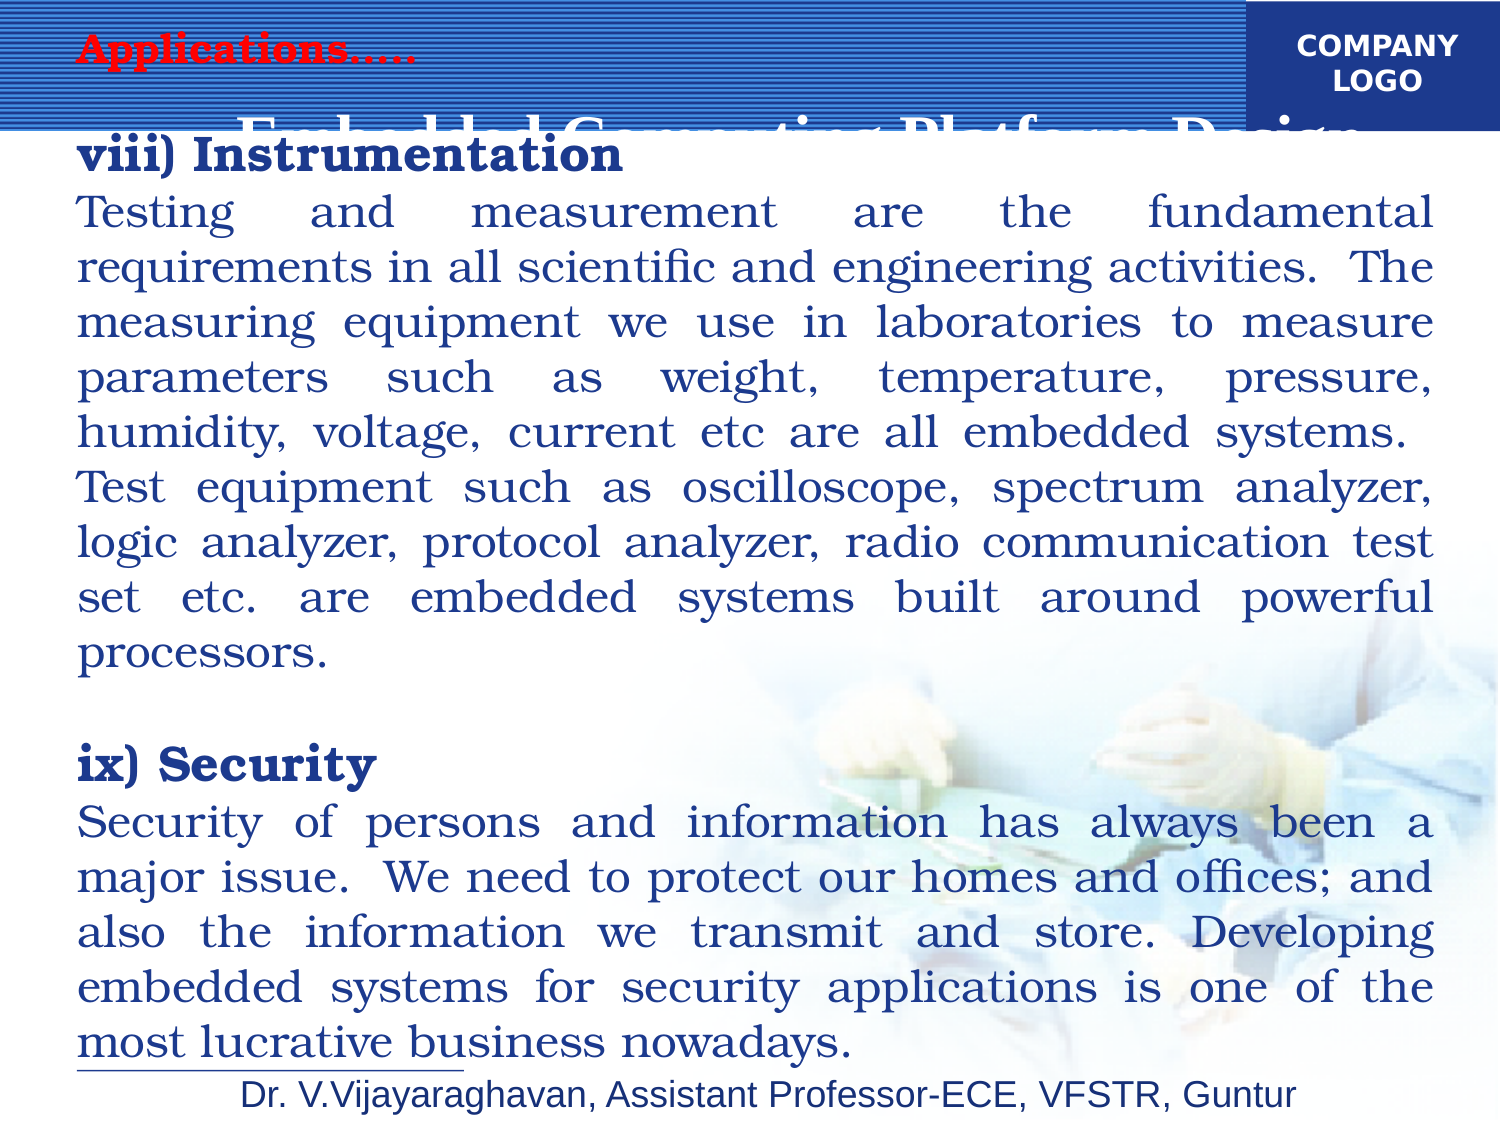

Applications…..

viii) Instrumentation
Testing and measurement are the fundamental requirements in all scientific and engineering activities.  The measuring equipment we use in laboratories to measure parameters such as weight, temperature, pressure, humidity, voltage, current etc are all embedded systems.  Test equipment such as oscilloscope, spectrum analyzer, logic analyzer, protocol analyzer, radio communication test set etc. are embedded systems built around powerful processors.

ix) Security
Security of persons and information has always been a major issue.  We need to protect our homes and offices; and also the information we transmit and store. Developing embedded systems for security applications is one of the most lucrative business nowadays.
Embedded Computing Platform Design
Dr. V.Vijayaraghavan, Assistant Professor-ECE, VFSTR, Guntur